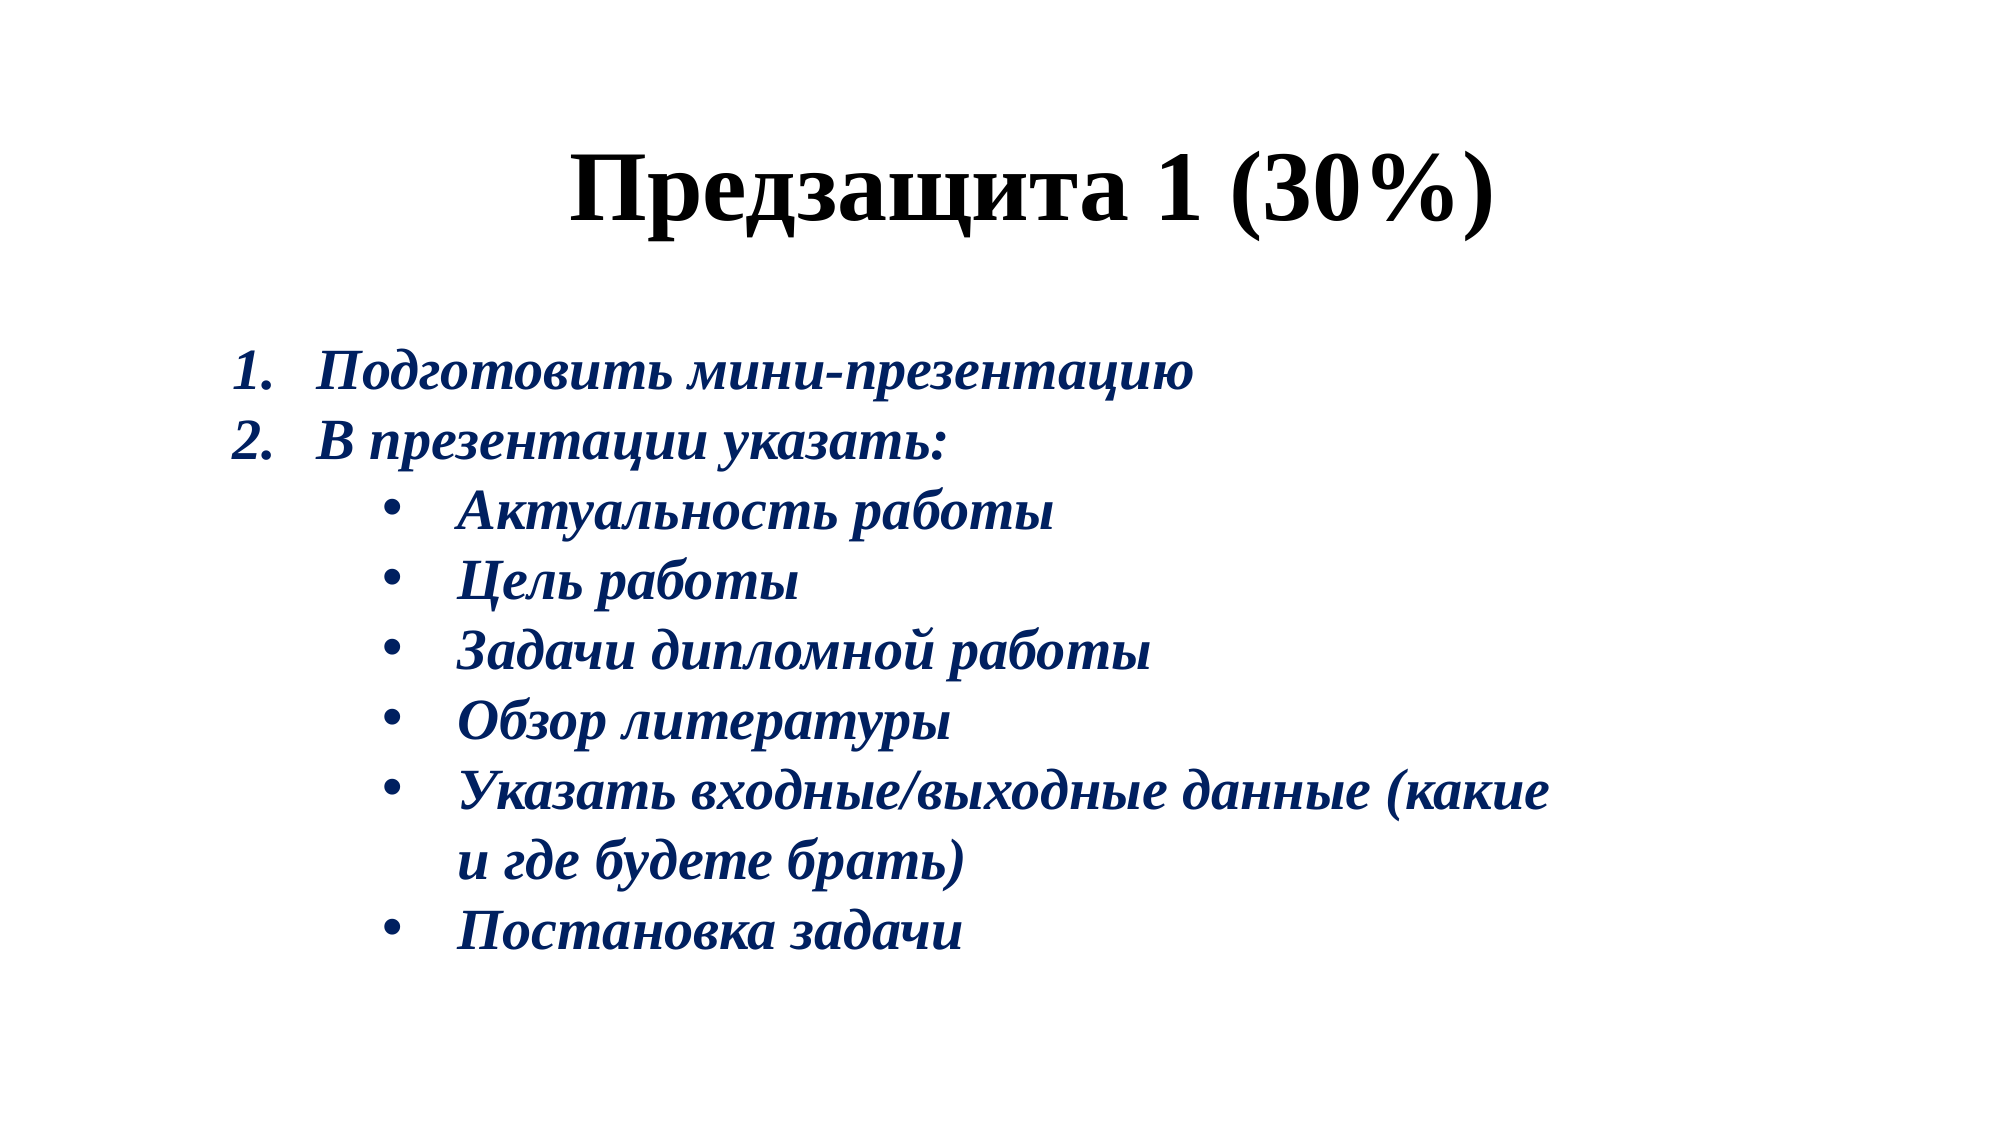

Предзащита 1 (30%)
Подготовить мини-презентацию
В презентации указать:
Актуальность работы
Цель работы
Задачи дипломной работы
Обзор литературы
Указать входные/выходные данные (какие и где будете брать)
Постановка задачи